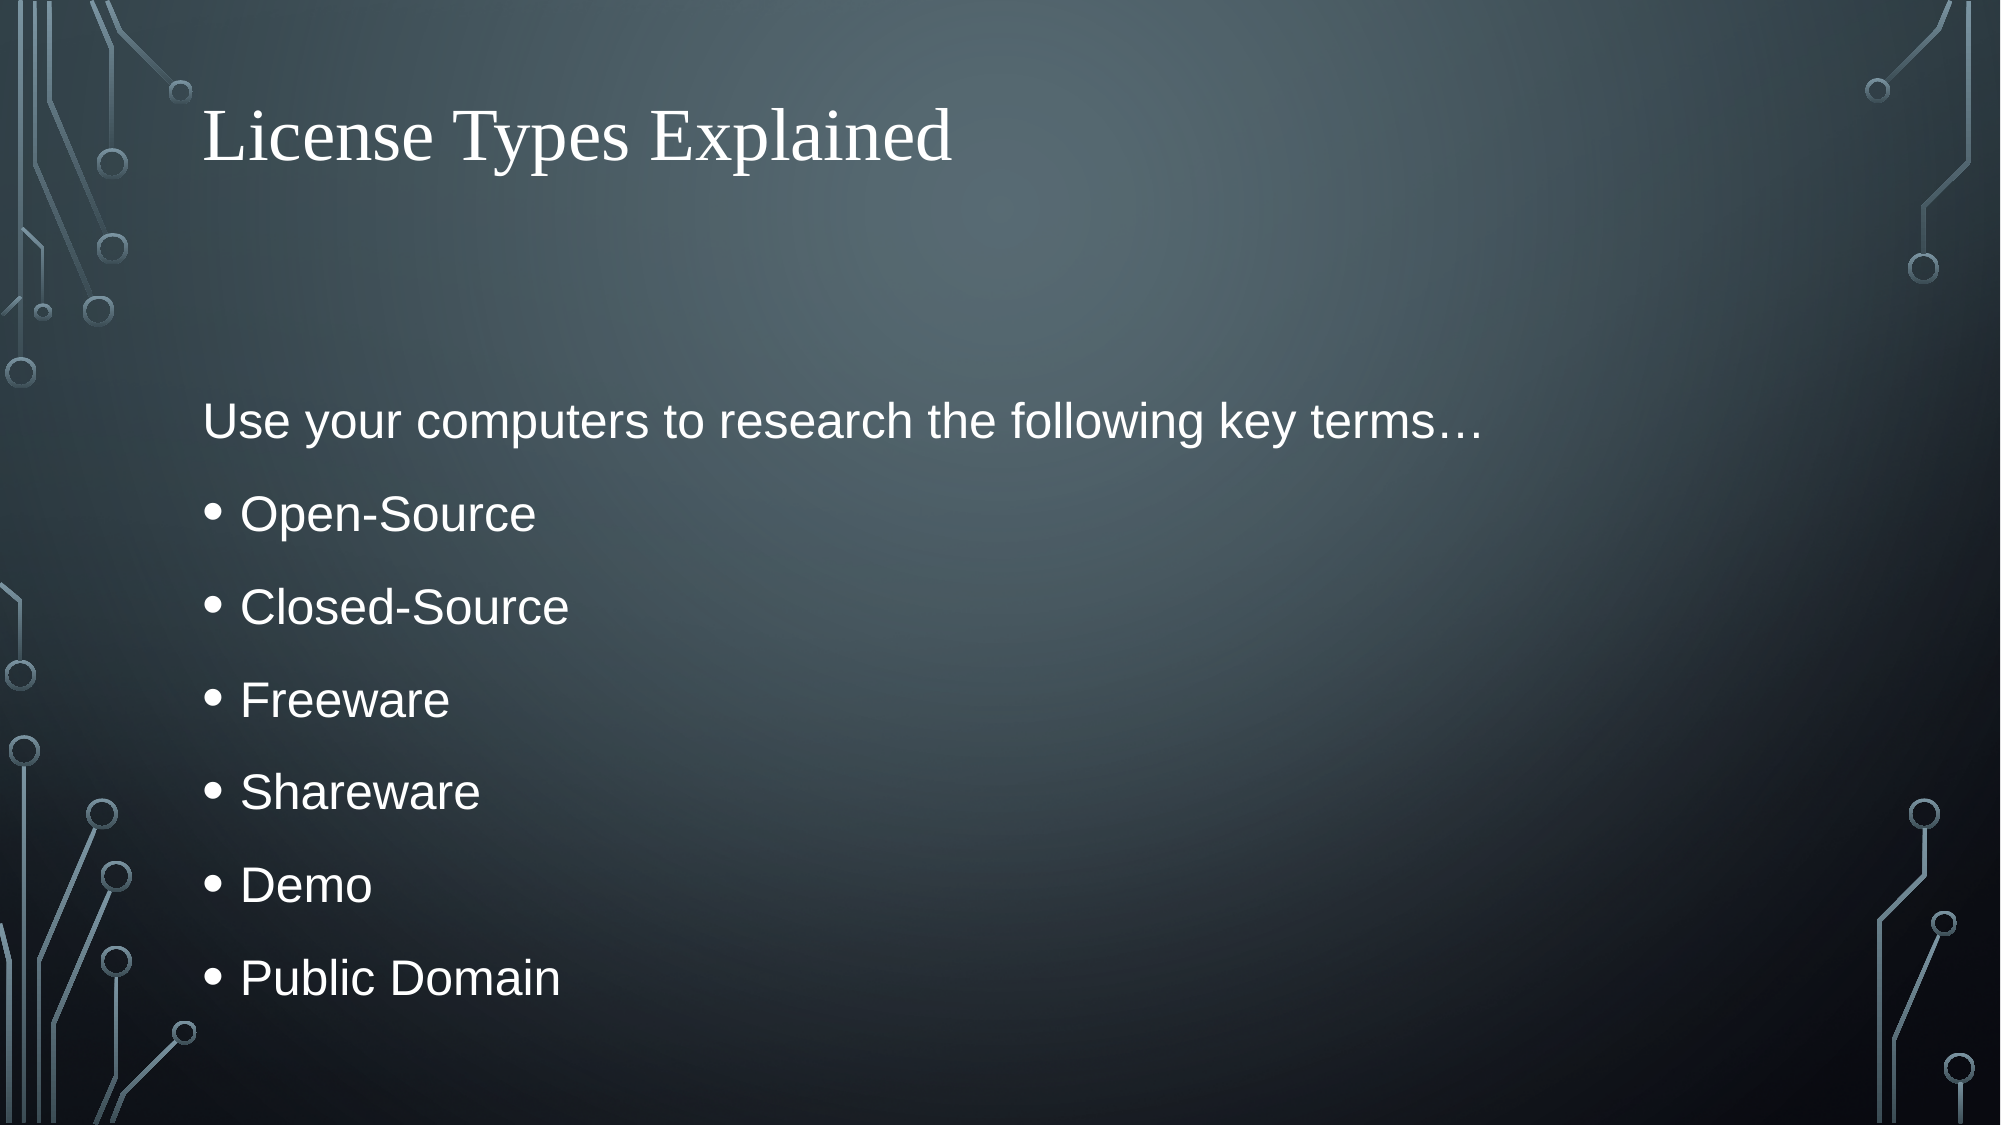

# License Types Explained
Use your computers to research the following key terms…
Open-Source
Closed-Source
Freeware
Shareware
Demo
Public Domain